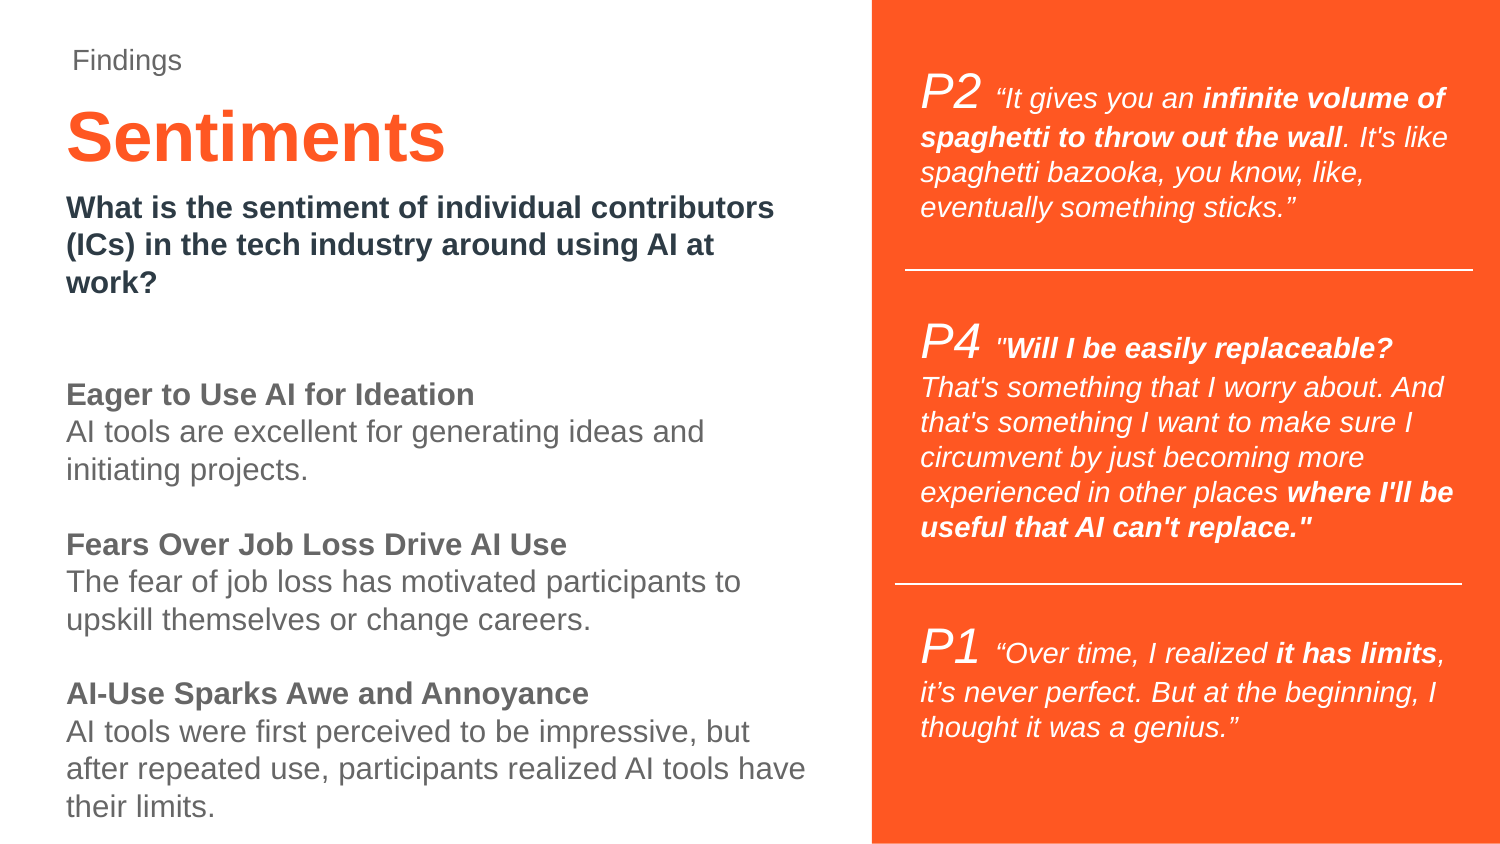

# Findings
P2 “It gives you an infinite volume of spaghetti to throw out the wall. It's like spaghetti bazooka, you know, like, eventually something sticks.”

P4 "Will I be easily replaceable? That's something that I worry about. And that's something I want to make sure I circumvent by just becoming more experienced in other places where I'll be useful that AI can't replace."

P1 “Over time, I realized it has limits, it’s never perfect. But at the beginning, I thought it was a genius.”
Sentiments
What is the sentiment of individual contributors (ICs) in the tech industry around using AI at work?

Eager to Use AI for Ideation
AI tools are excellent for generating ideas and initiating projects.

Fears Over Job Loss Drive AI Use
The fear of job loss has motivated participants to upskill themselves or change careers.

AI-Use Sparks Awe and Annoyance
AI tools were first perceived to be impressive, but after repeated use, participants realized AI tools have their limits.